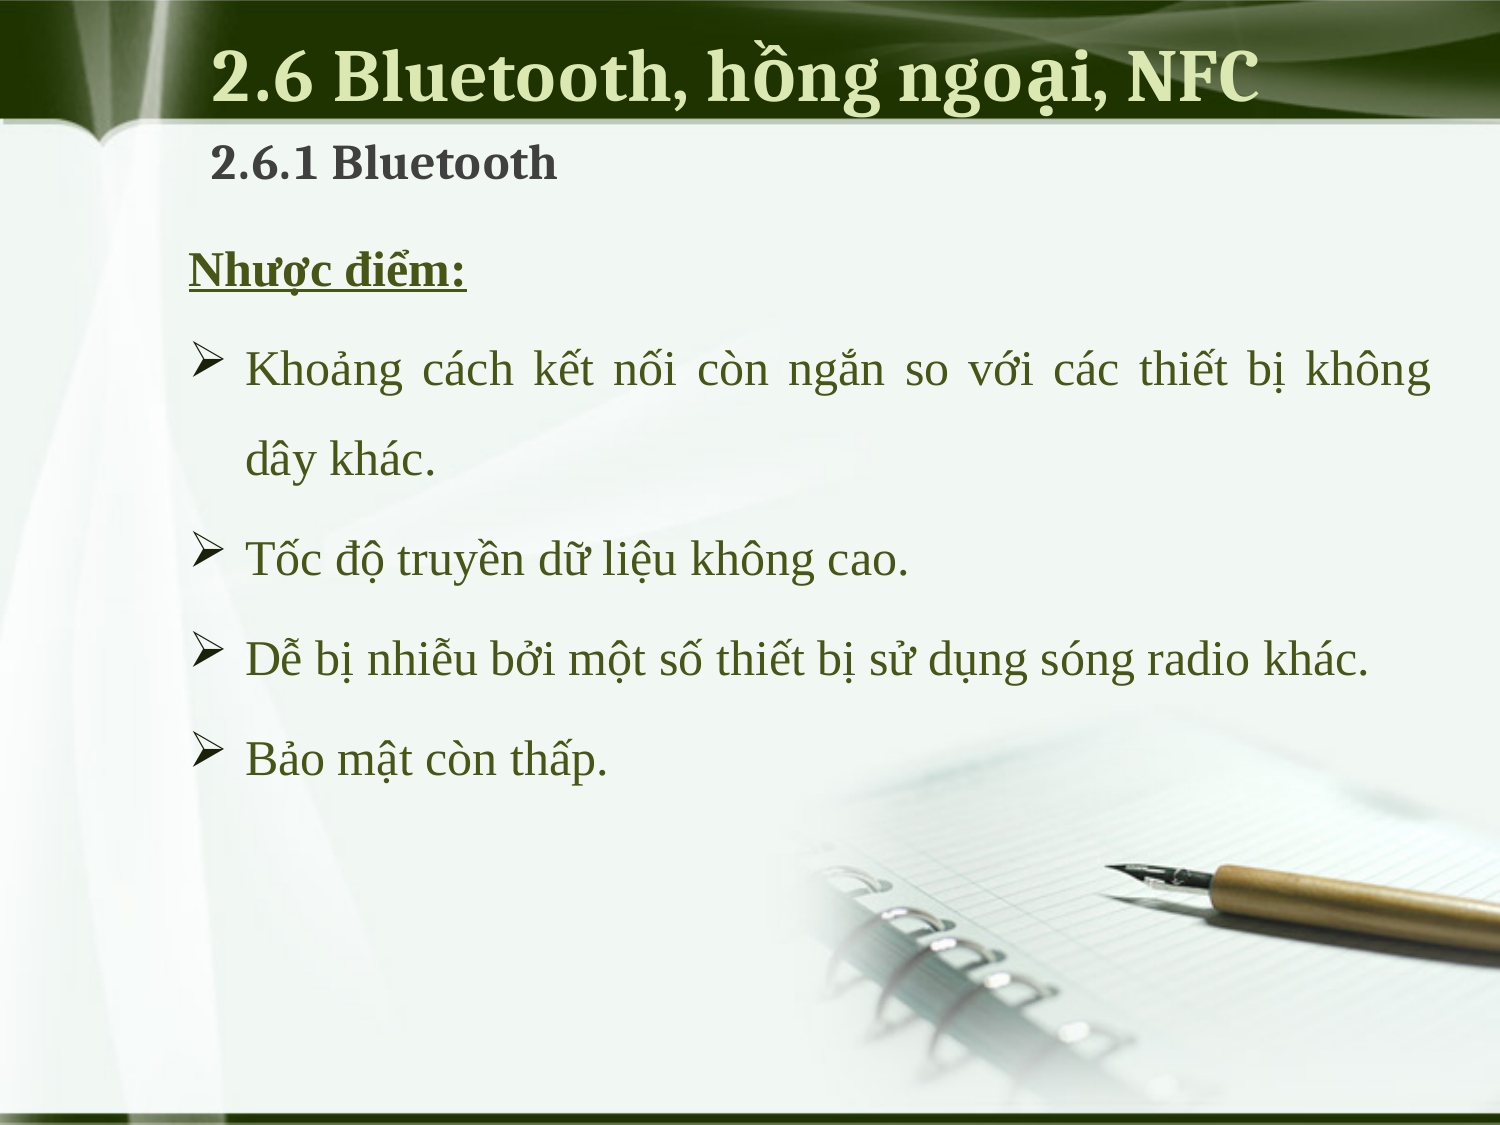

# 2.6 Bluetooth, hồng ngoại, NFC
2.6.1 Bluetooth
Nhược điểm:
Khoảng cách kết nối còn ngắn so với các thiết bị không dây khác.
Tốc độ truyền dữ liệu không cao.
Dễ bị nhiễu bởi một số thiết bị sử dụng sóng radio khác.
Bảo mật còn thấp.